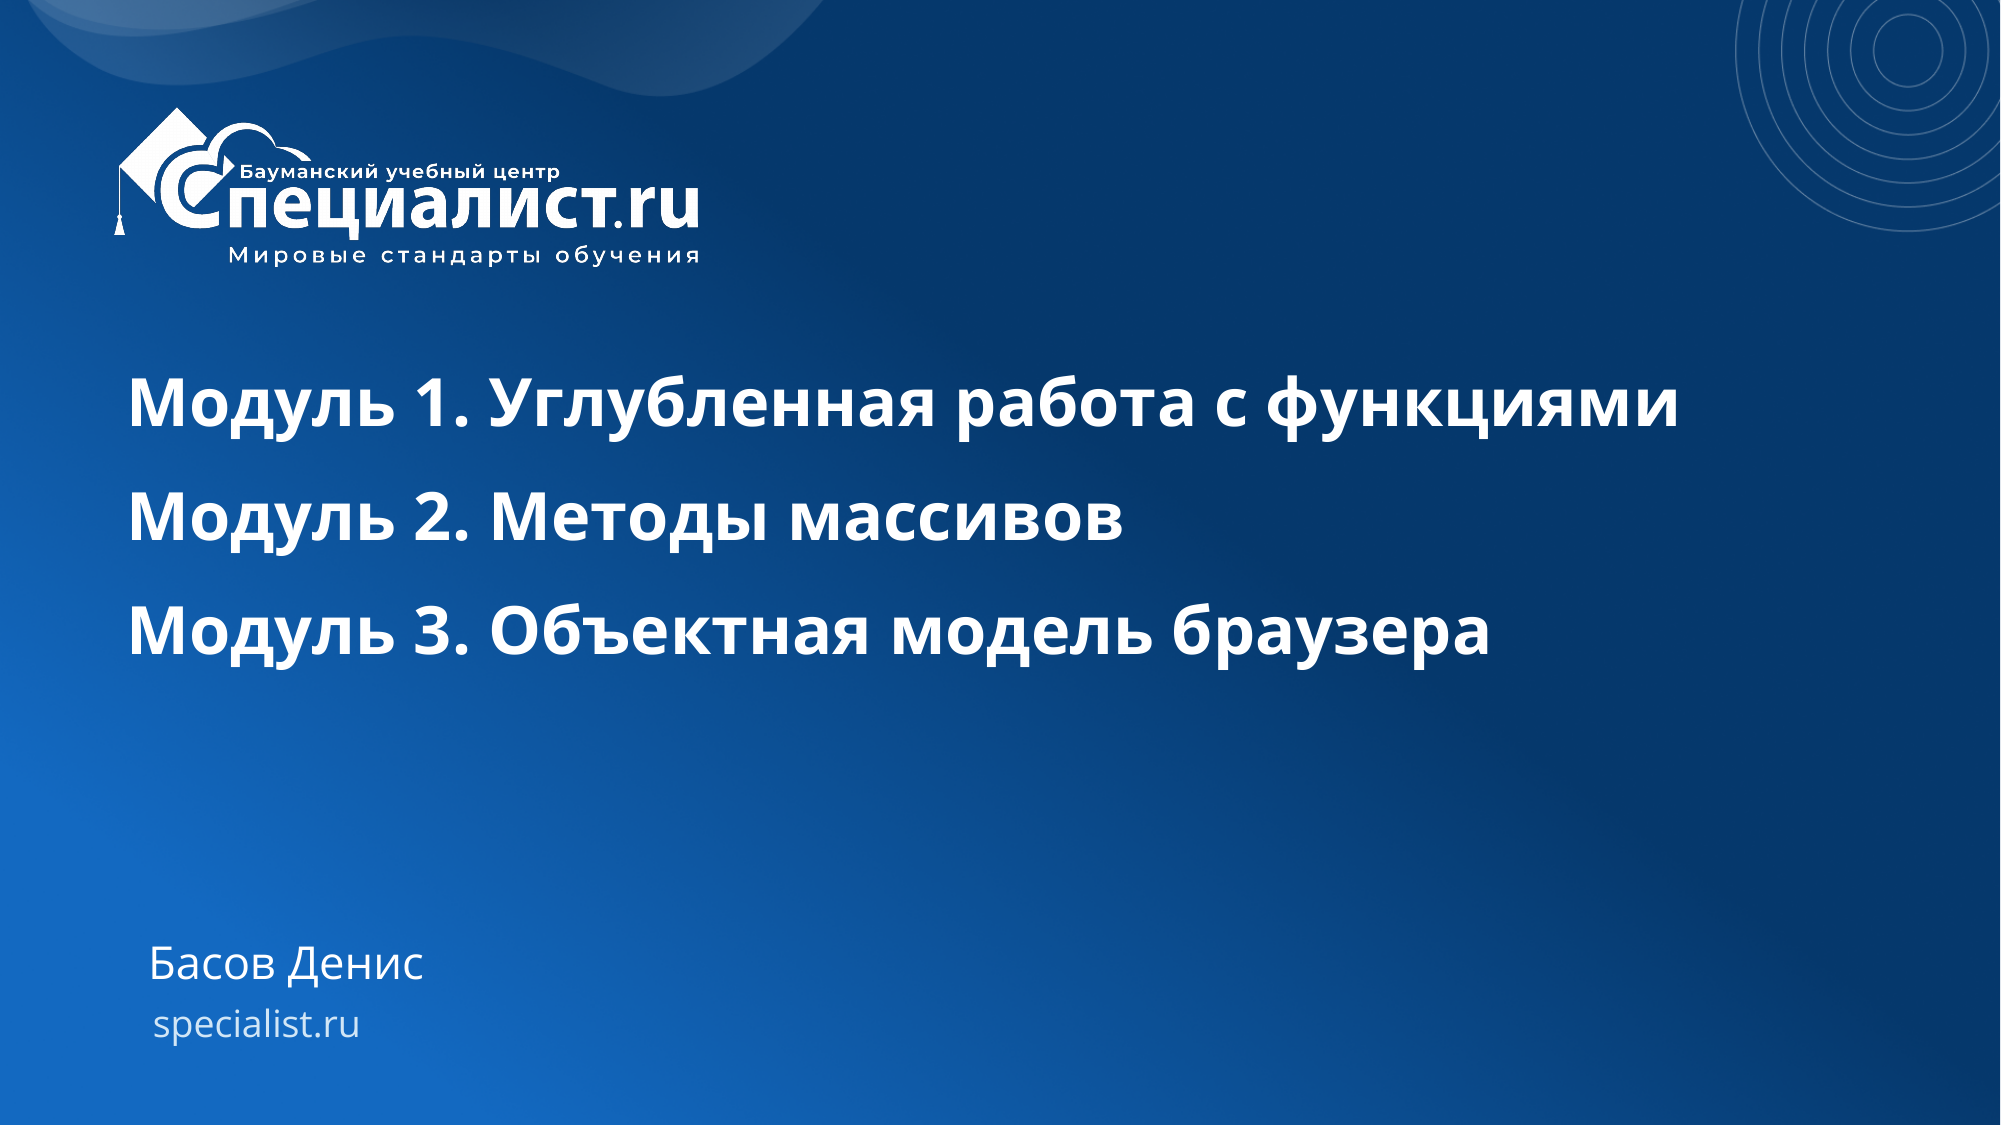

# Модуль 1. Углубленная работа с функциями
Модуль 2. Методы массивов
Модуль 3. Объектная модель браузера
Басов Денис